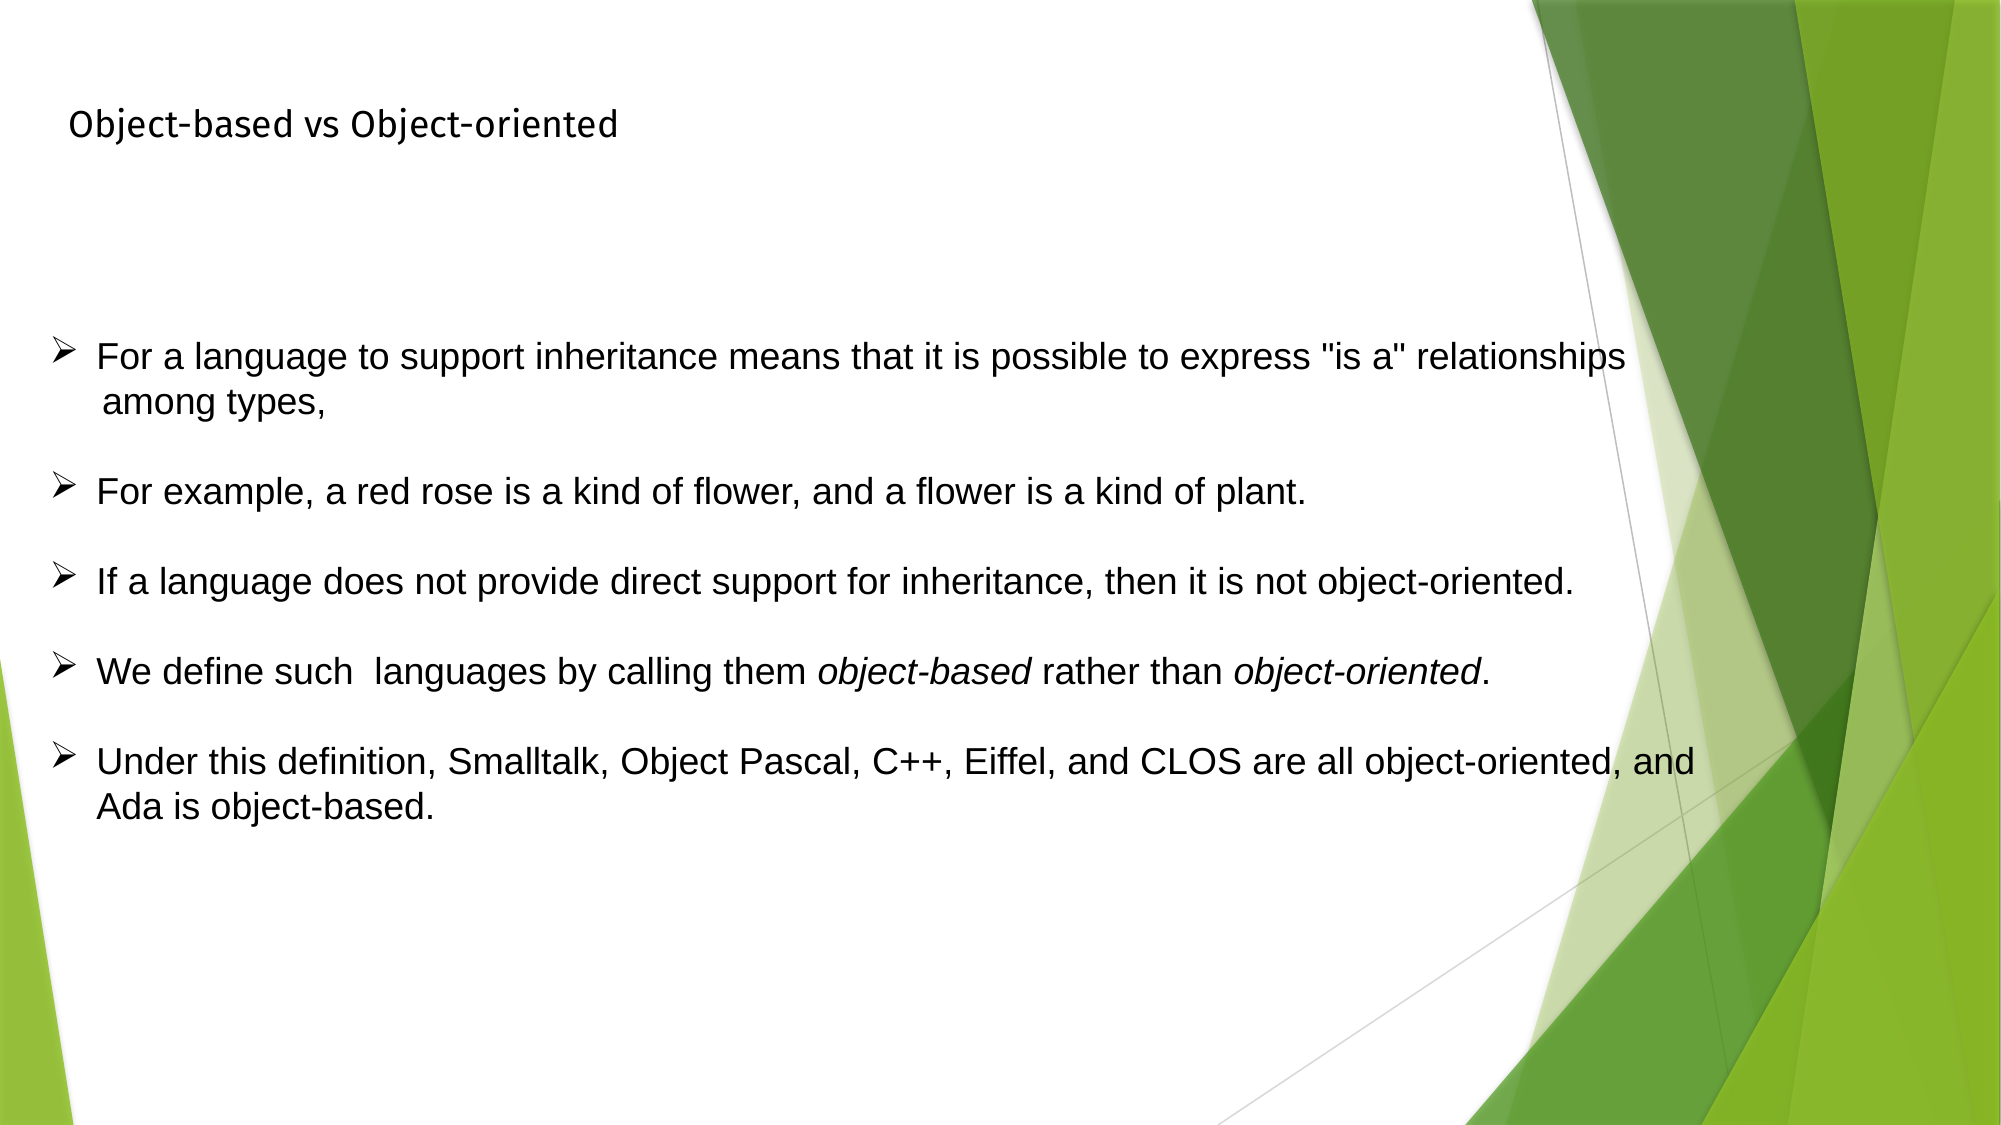

Object-based vs Object-oriented
For a language to support inheritance means that it is possible to express "is a" relationships
     among types,

For example, a red rose is a kind of flower, and a flower is a kind of plant.

If a language does not provide direct support for inheritance, then it is not object-oriented.

We define such  languages by calling them object-based rather than object-oriented.

Under this definition, Smalltalk, Object Pascal, C++, Eiffel, and CLOS are all object-oriented, and Ada is object-based.